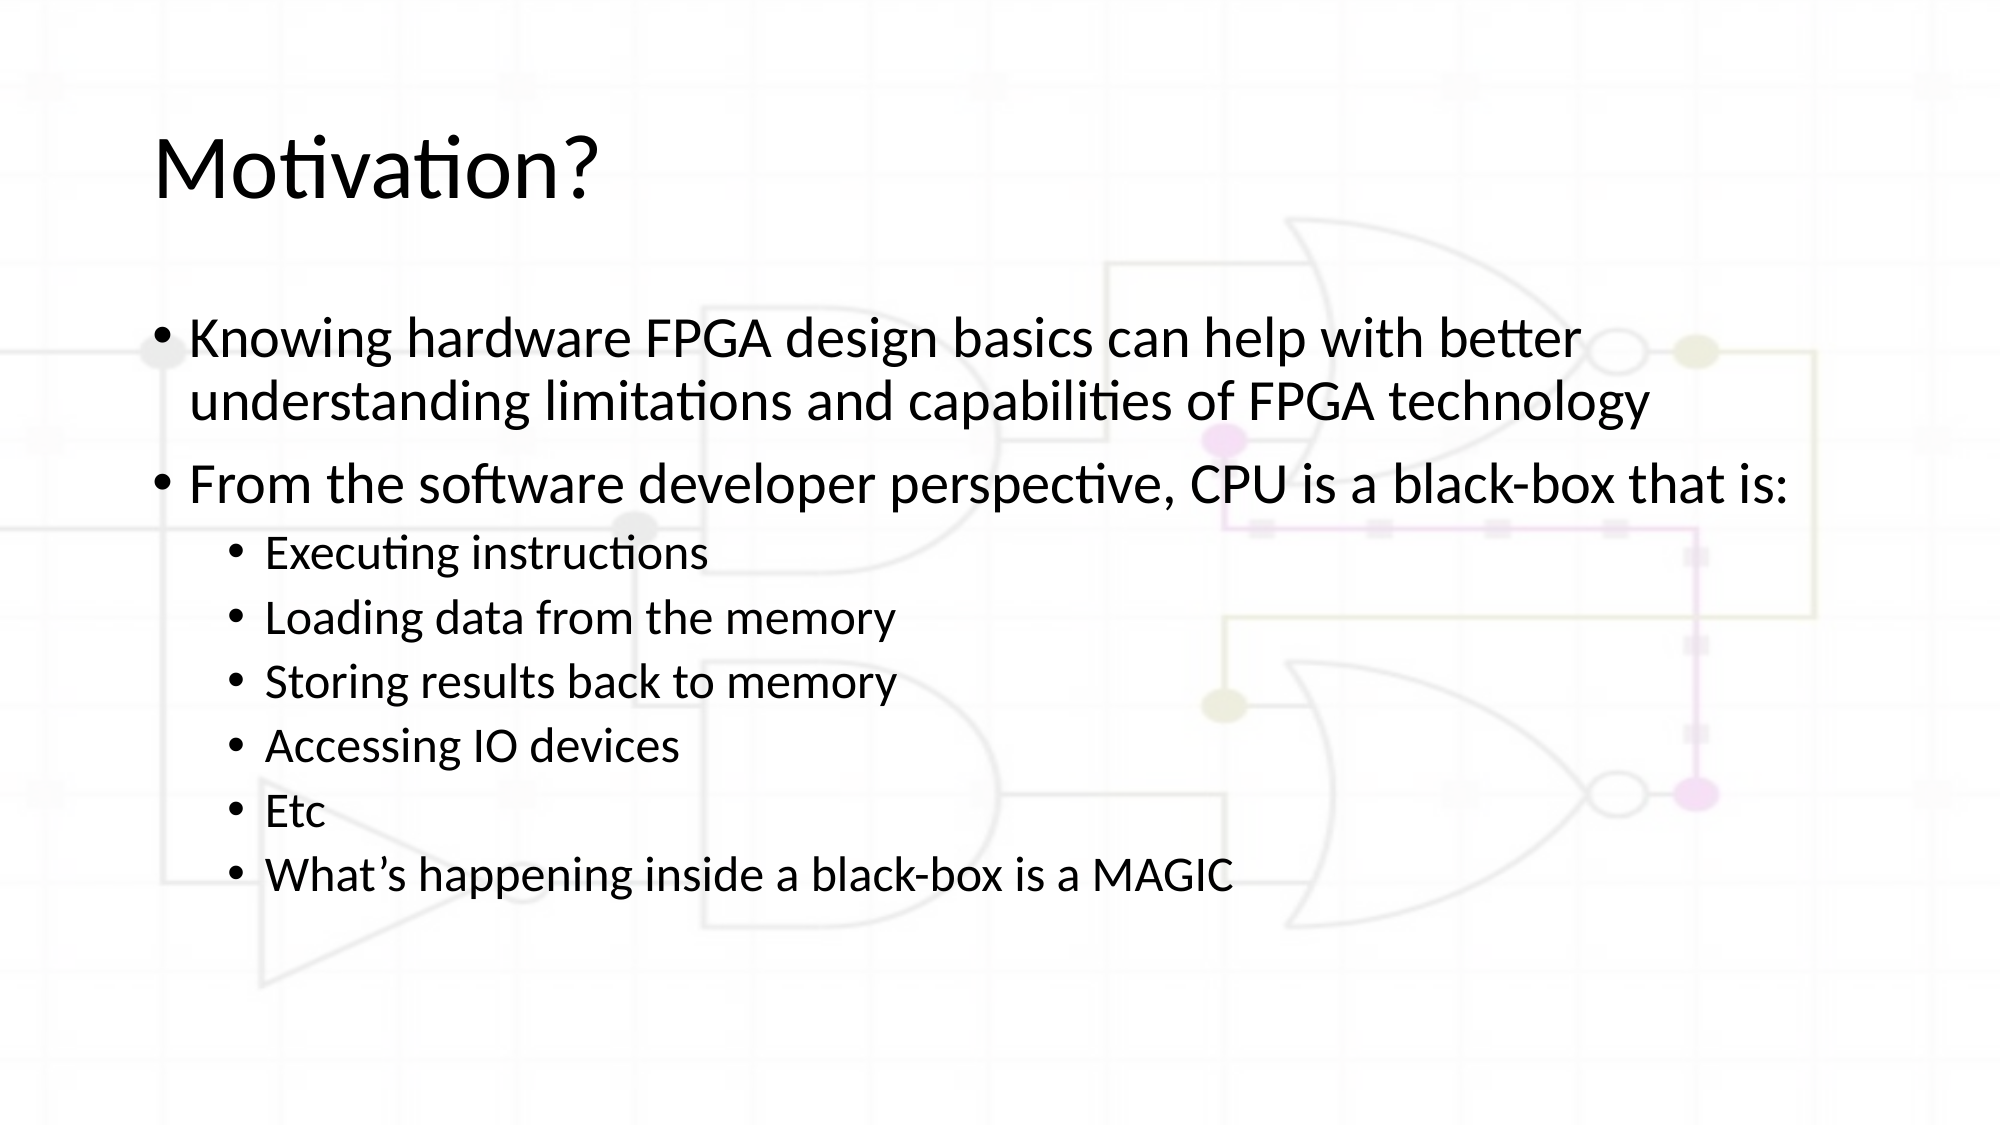

# Motivation?
Knowing hardware FPGA design basics can help with better understanding limitations and capabilities of FPGA technology
From the software developer perspective, CPU is a black-box that is:
Executing instructions
Loading data from the memory
Storing results back to memory
Accessing IO devices
Etc
What’s happening inside a black-box is a MAGIC